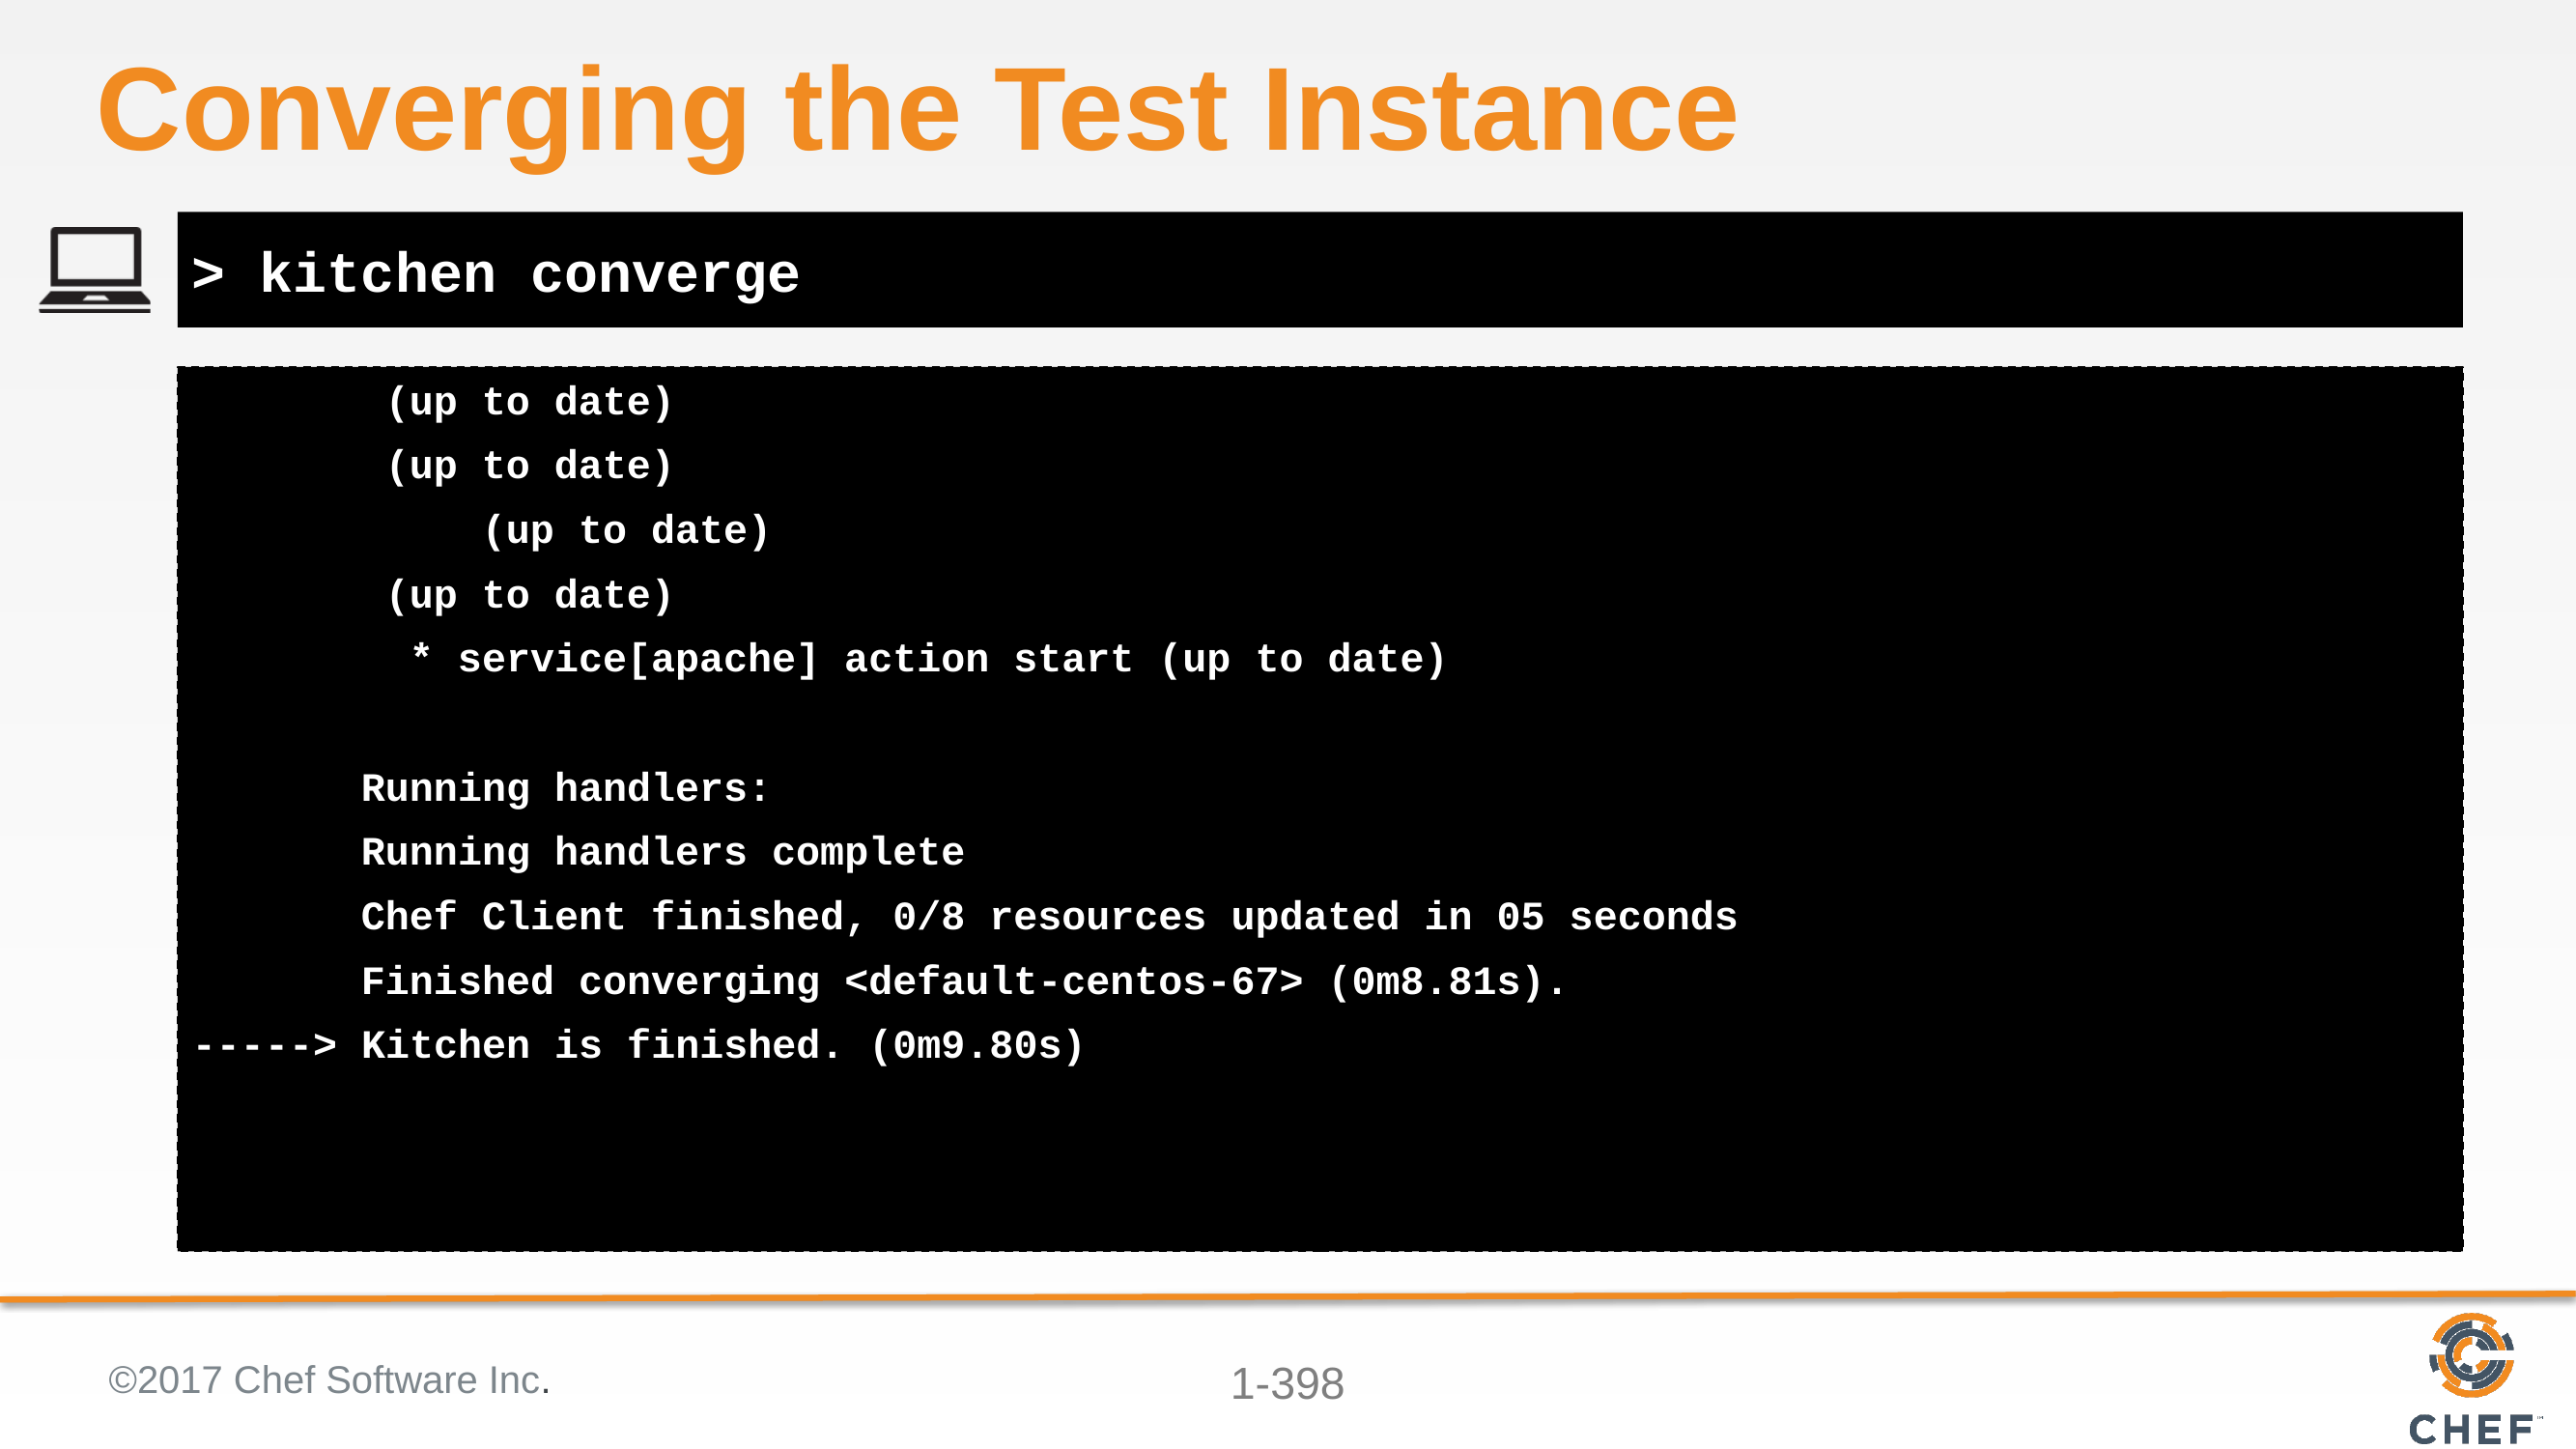

# Converging the Test Instance
> kitchen converge
        (up to date)
        (up to date)
            (up to date)
        (up to date)
         * service[apache] action start (up to date)

       Running handlers:
       Running handlers complete
       Chef Client finished, 0/8 resources updated in 05 seconds
       Finished converging <default-centos-67> (0m8.81s).
-----> Kitchen is finished. (0m9.80s)